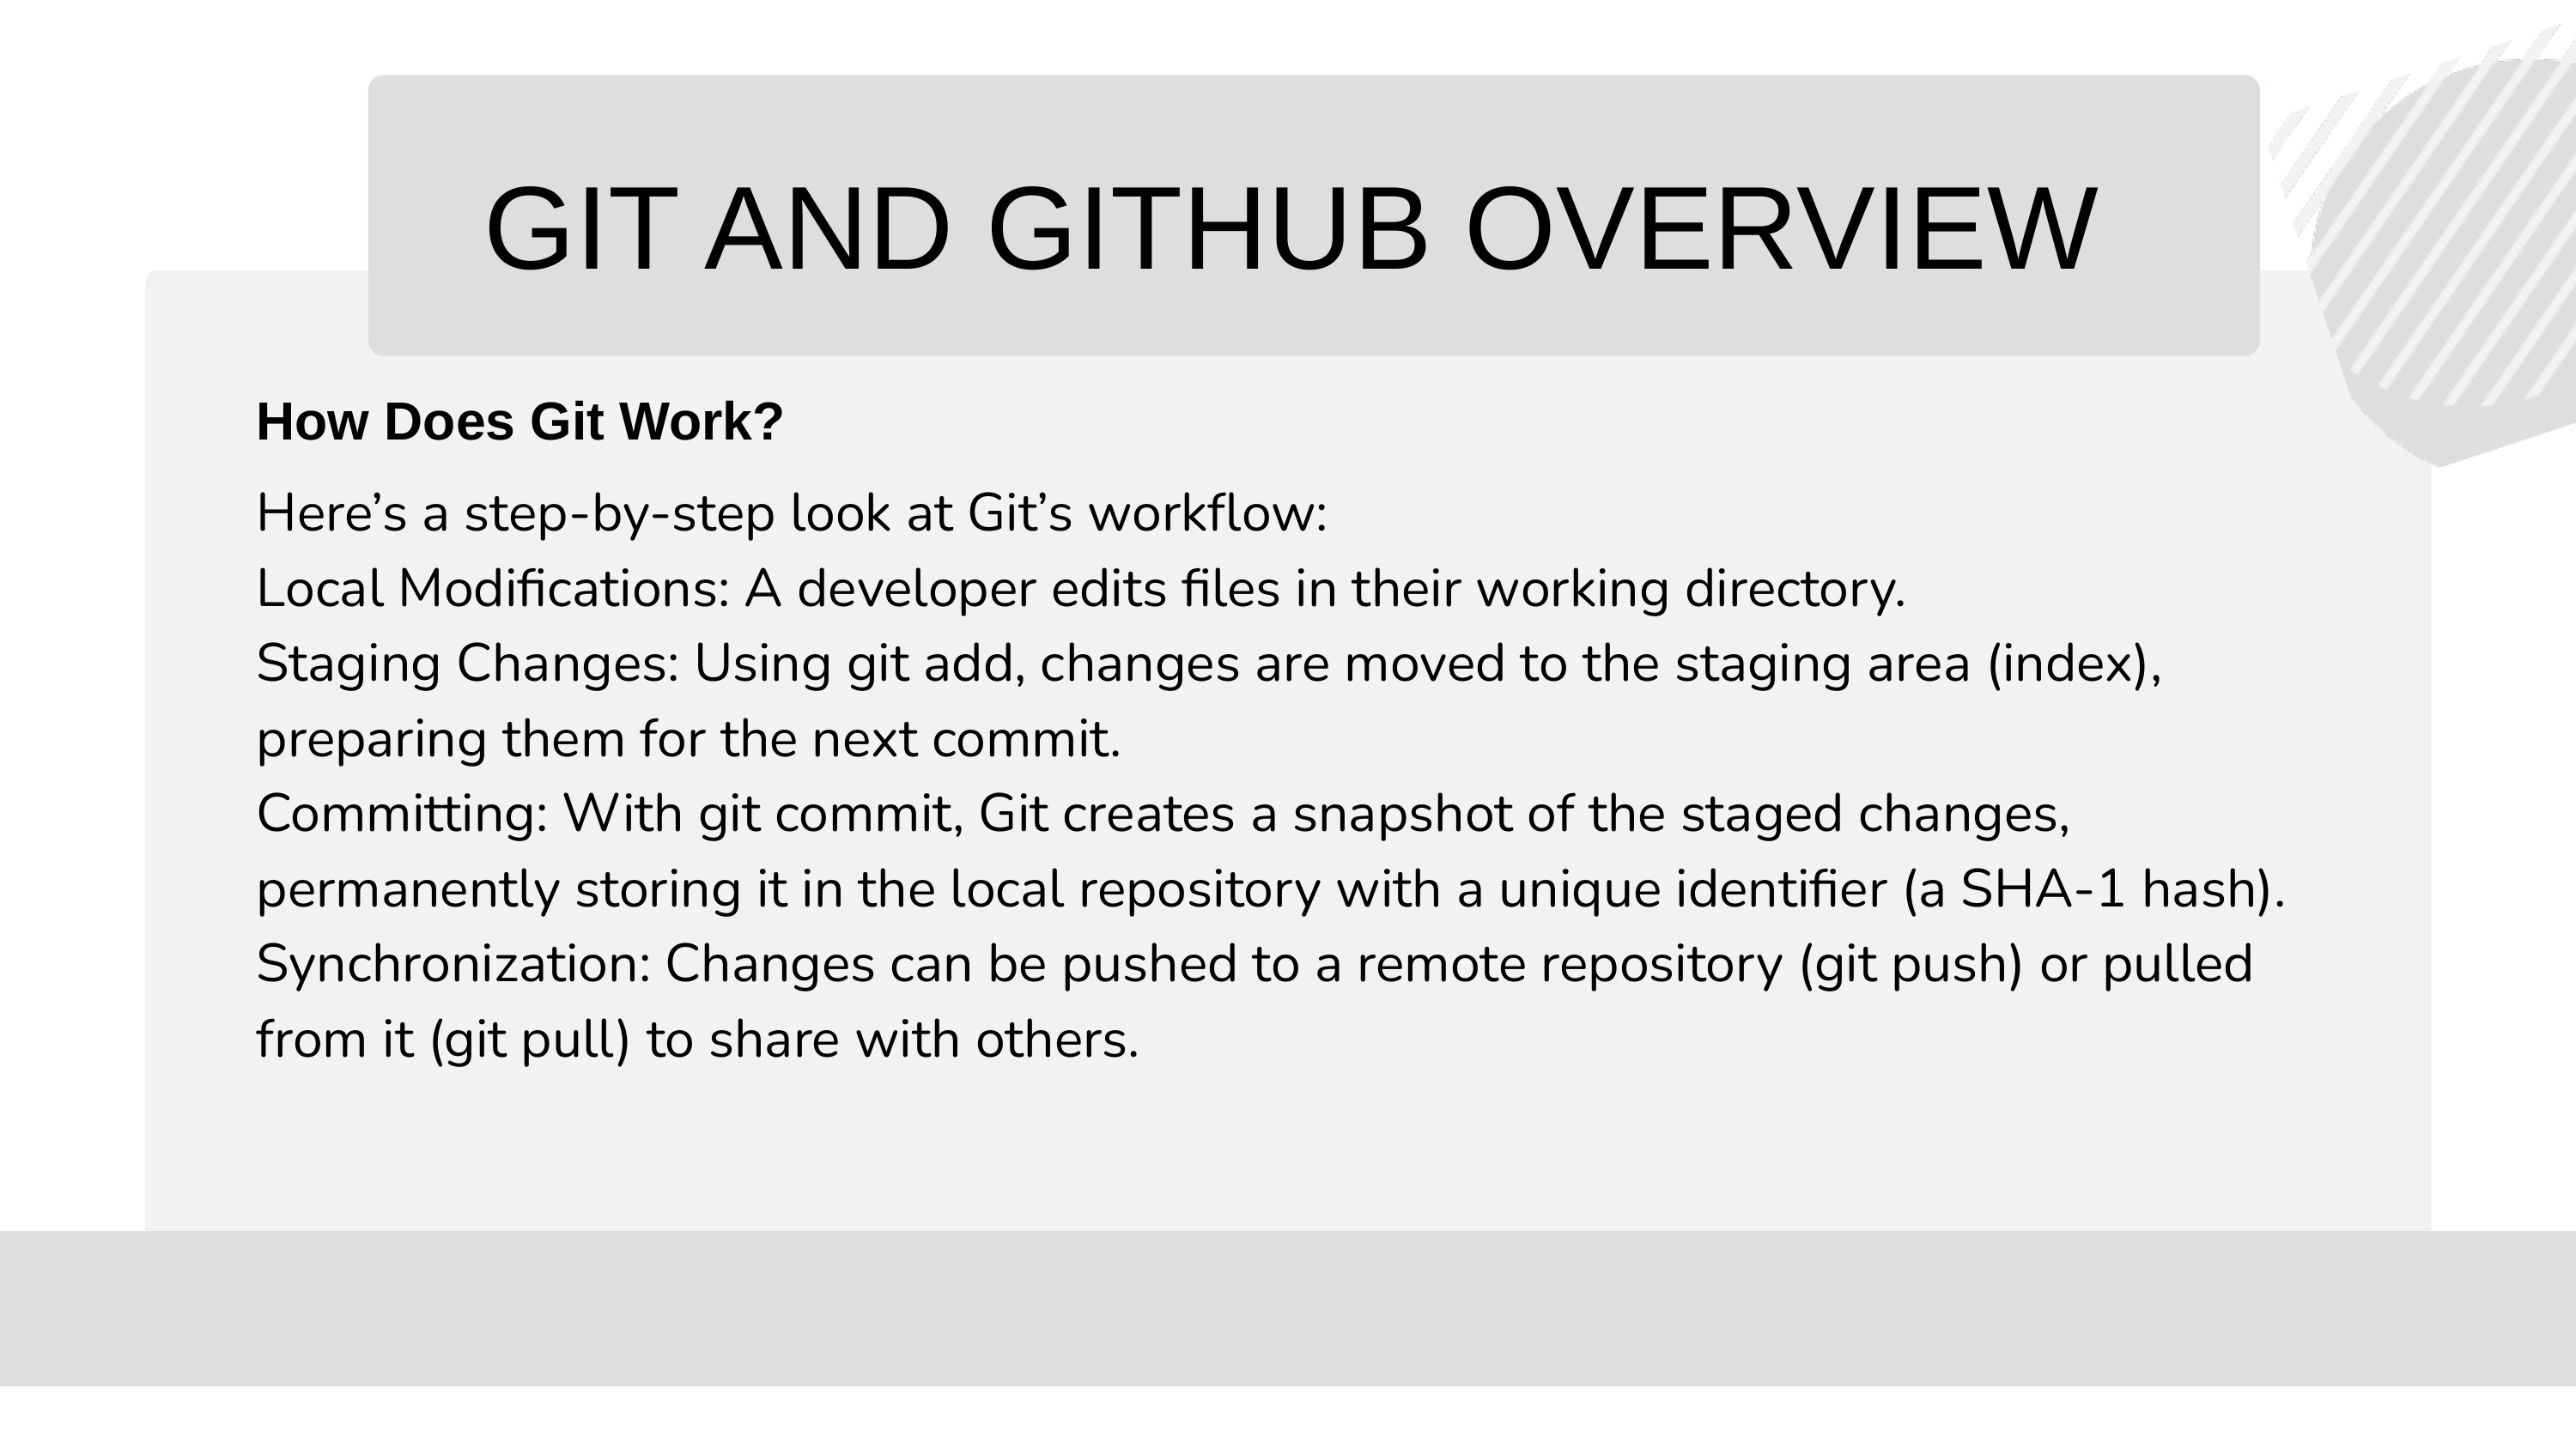

GIT AND GITHUB OVERVIEW

How Does Git Work?
Here’s a step-by-step look at Git’s workflow:
Local Modifications: A developer edits files in their working directory.
Staging Changes: Using git add, changes are moved to the staging area (index), preparing them for the next commit.
Committing: With git commit, Git creates a snapshot of the staged changes, permanently storing it in the local repository with a unique identifier (a SHA-1 hash).
Synchronization: Changes can be pushed to a remote repository (git push) or pulled from it (git pull) to share with others.